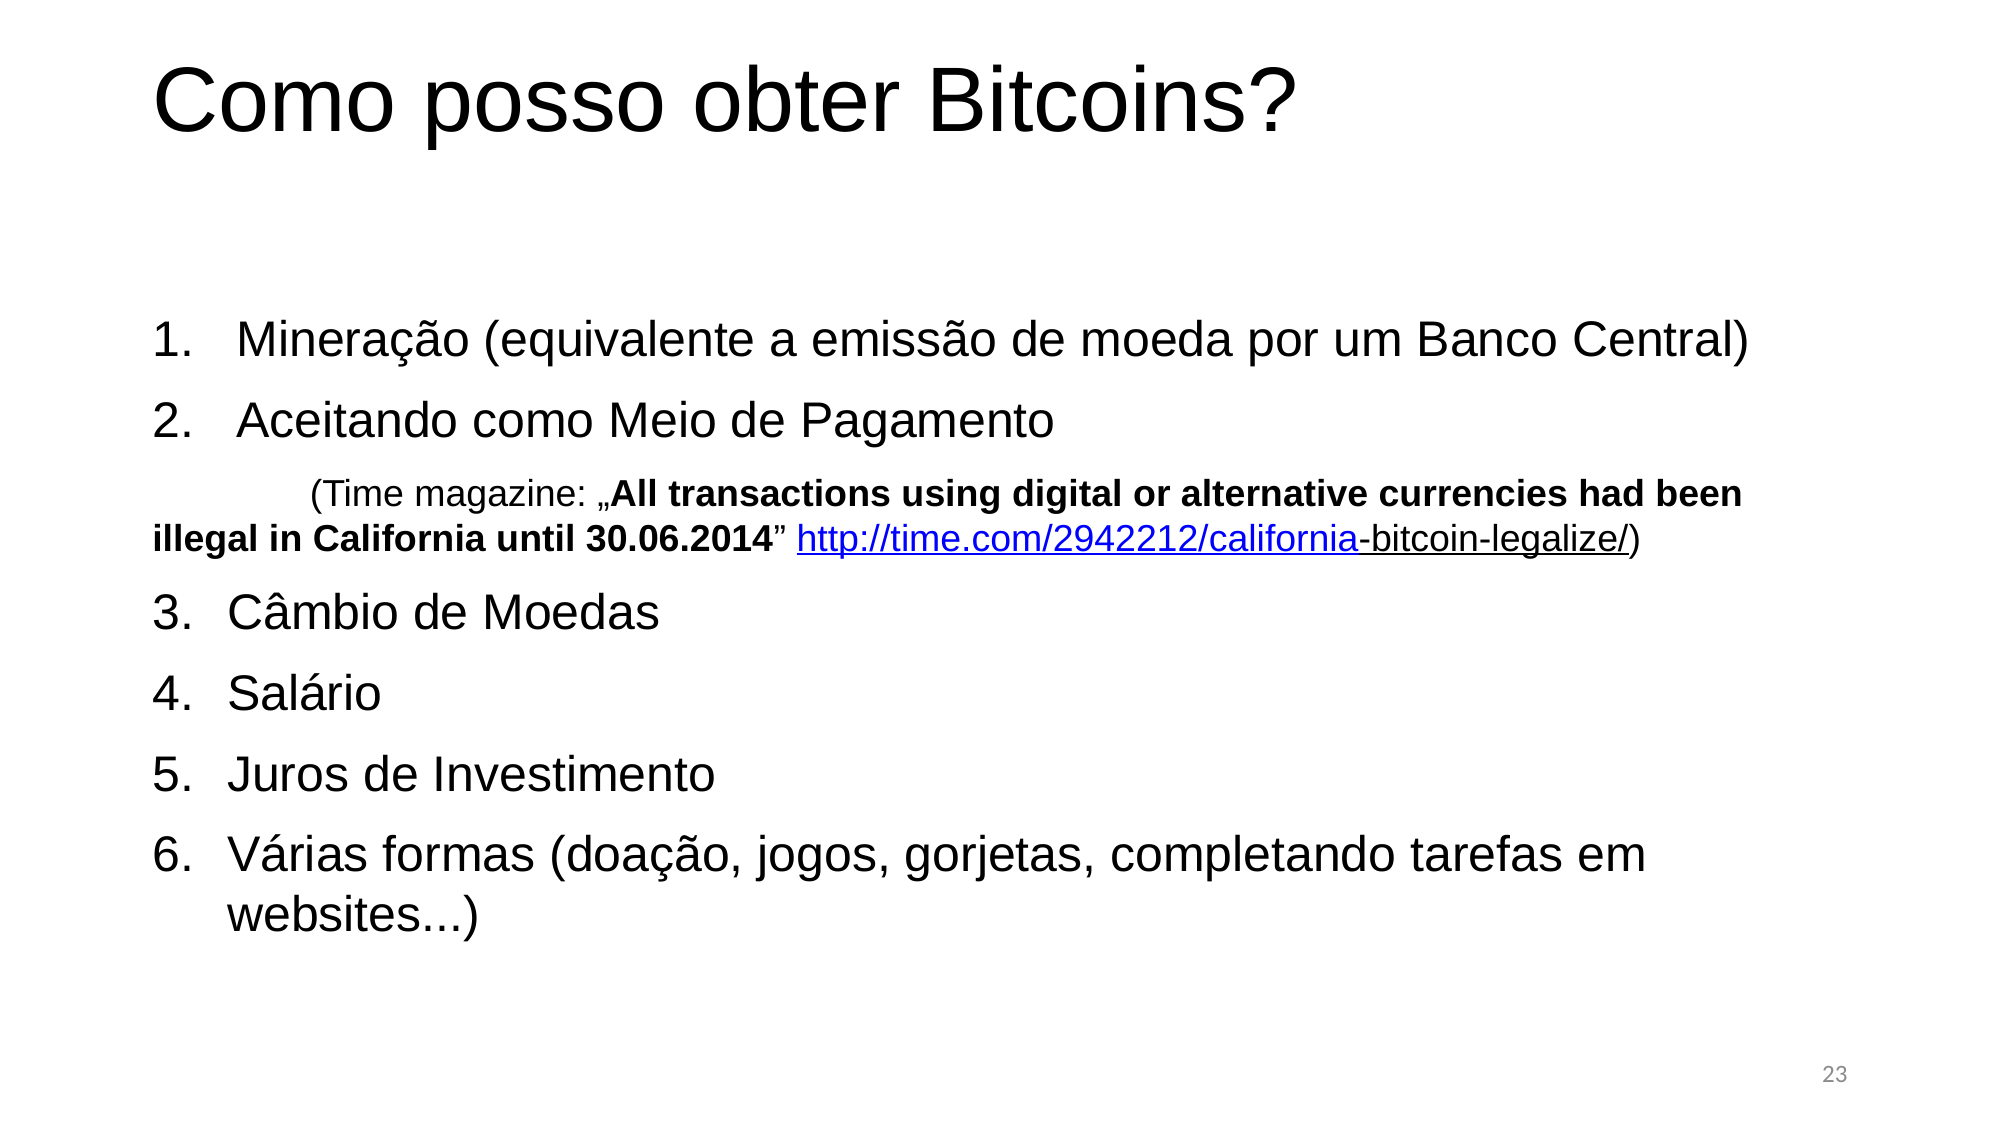

Como posso obter Bitcoins?
Mineração (equivalente a emissão de moeda por um Banco Central)
Aceitando como Meio de Pagamento
               (Time magazine: „All transactions using digital or alternative currencies had been illegal in California until 30.06.2014” http://time.com/2942212/california-bitcoin-legalize/)
Câmbio de Moedas
Salário
Juros de Investimento
Várias formas (doação, jogos, gorjetas, completando tarefas em websites...)

23